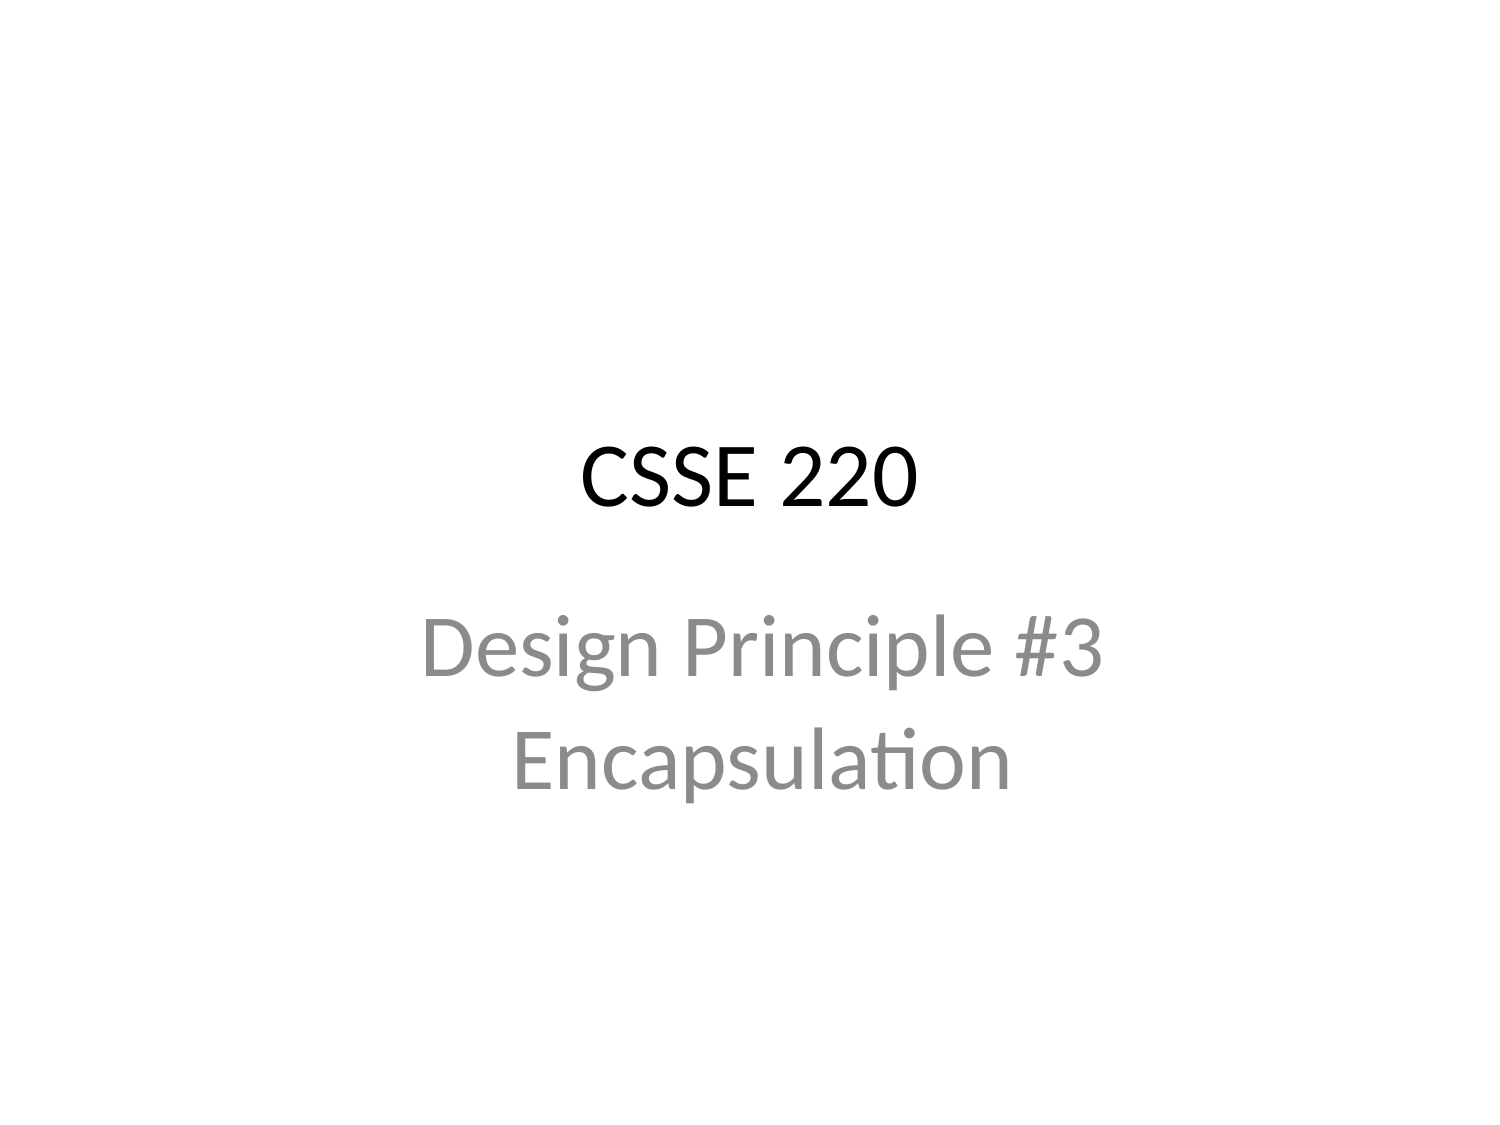

# CSSE 220
Design Principle #3
Encapsulation